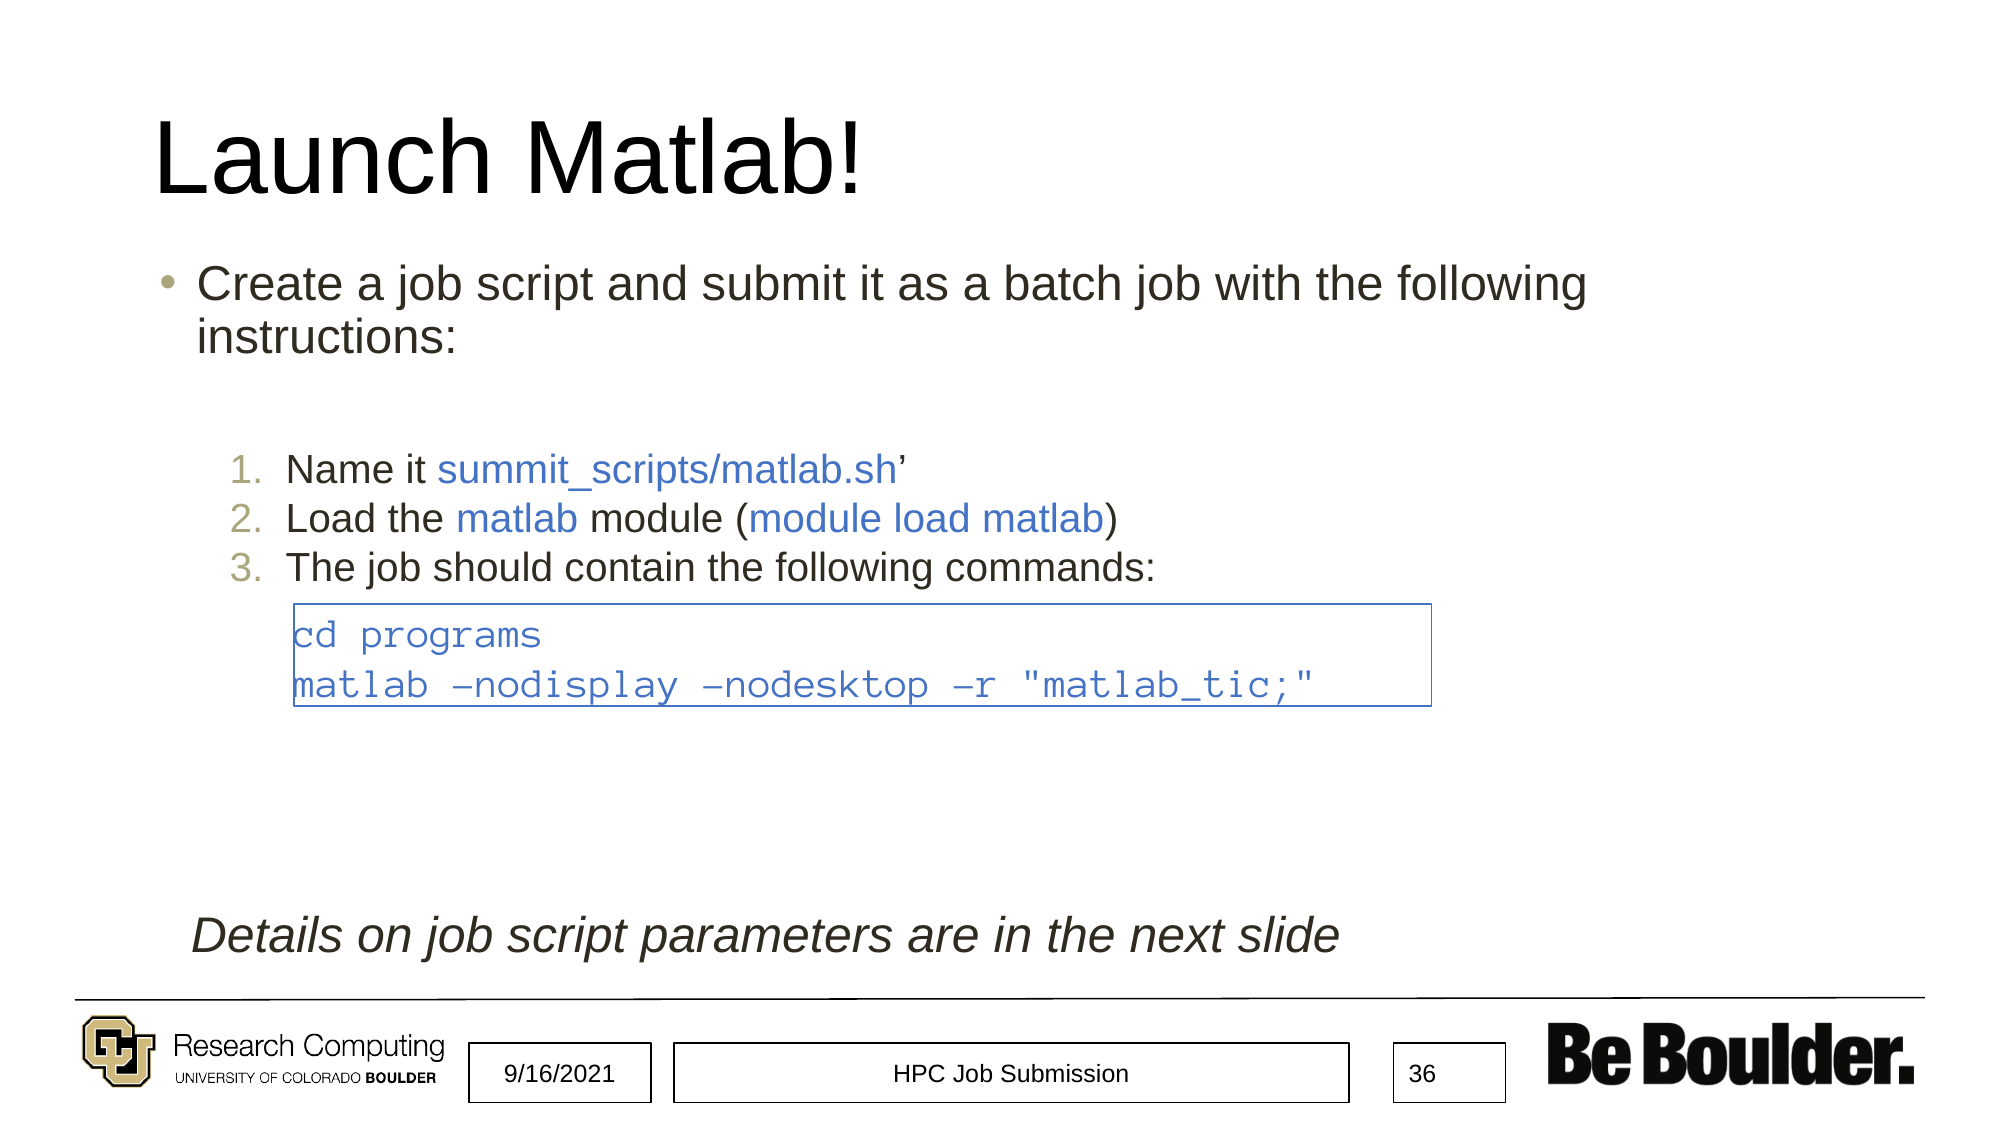

# Launch Matlab!
Create a job script and submit it as a batch job with the following instructions:

Name it summit_scripts/matlab.sh’
Load the matlab module (module load matlab)
The job should contain the following commands:
cd programs
matlab –nodisplay –nodesktop –r "matlab_tic;"
Details on job script parameters are in the next slide

9/16/2021
HPC Job Submission
36